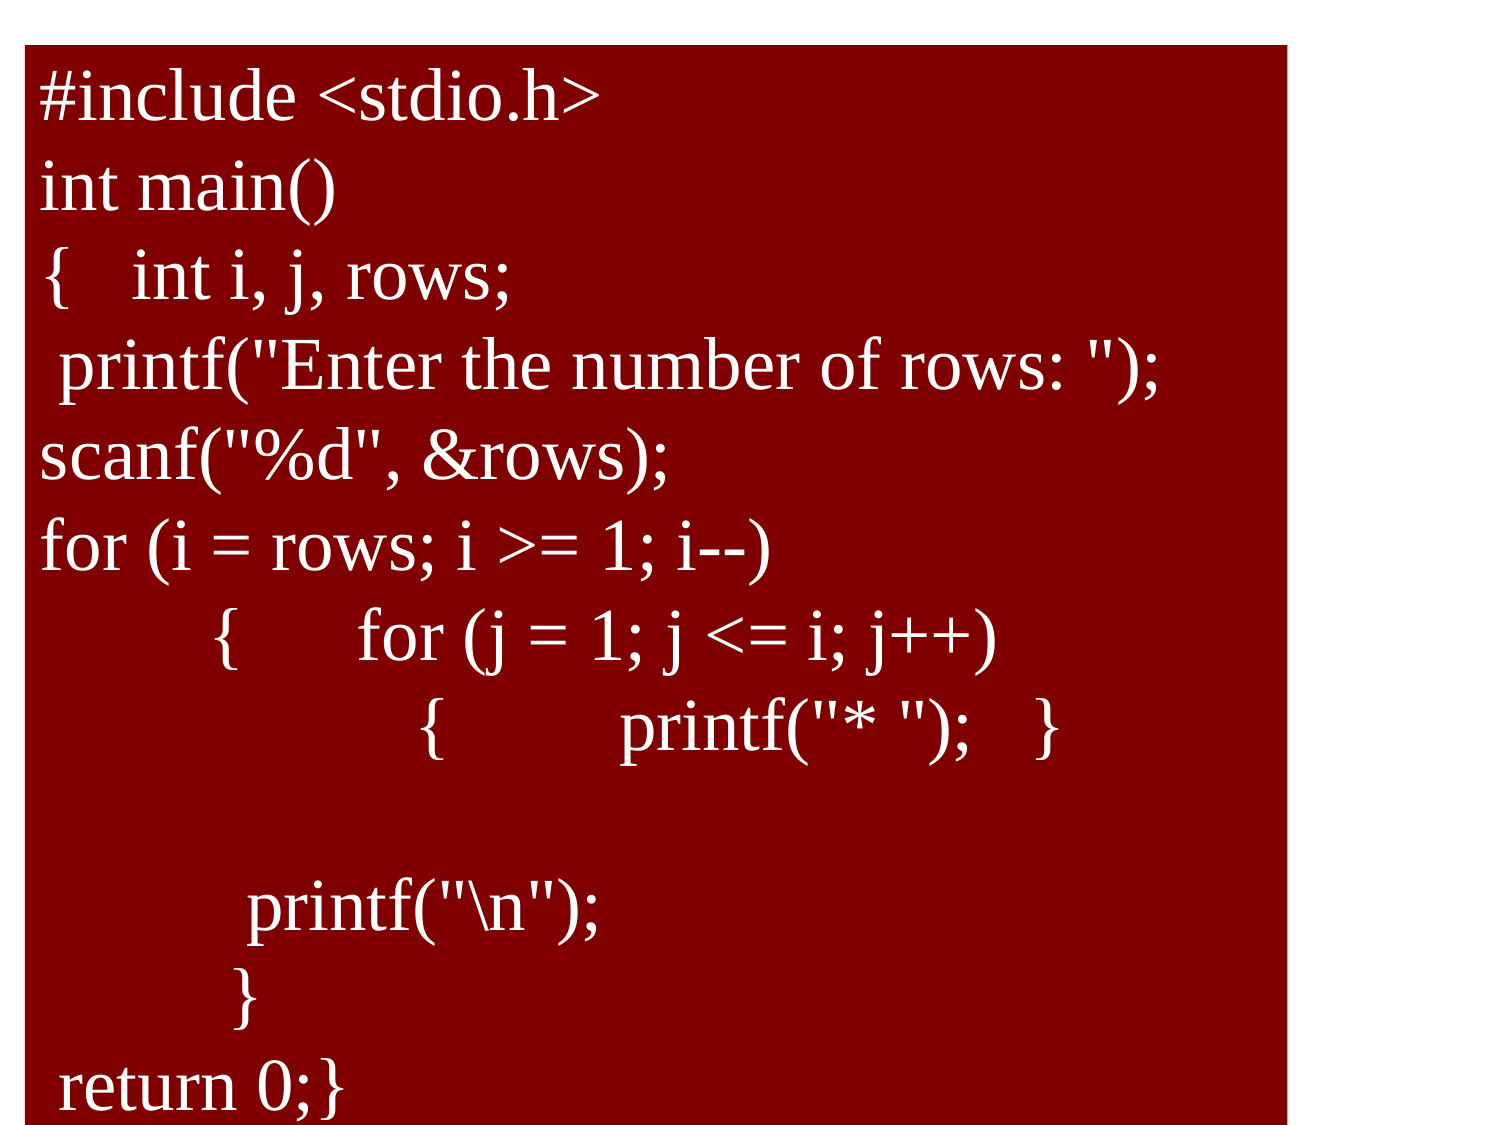

# #include <stdio.h> int main() {   int i, j, rows; printf("Enter the number of rows: ");   scanf("%d", &rows); for (i = rows; i >= 1; i--) {      for (j = 1; j <= i; j++) {         printf("* ");   } printf("\n"); } return 0;}